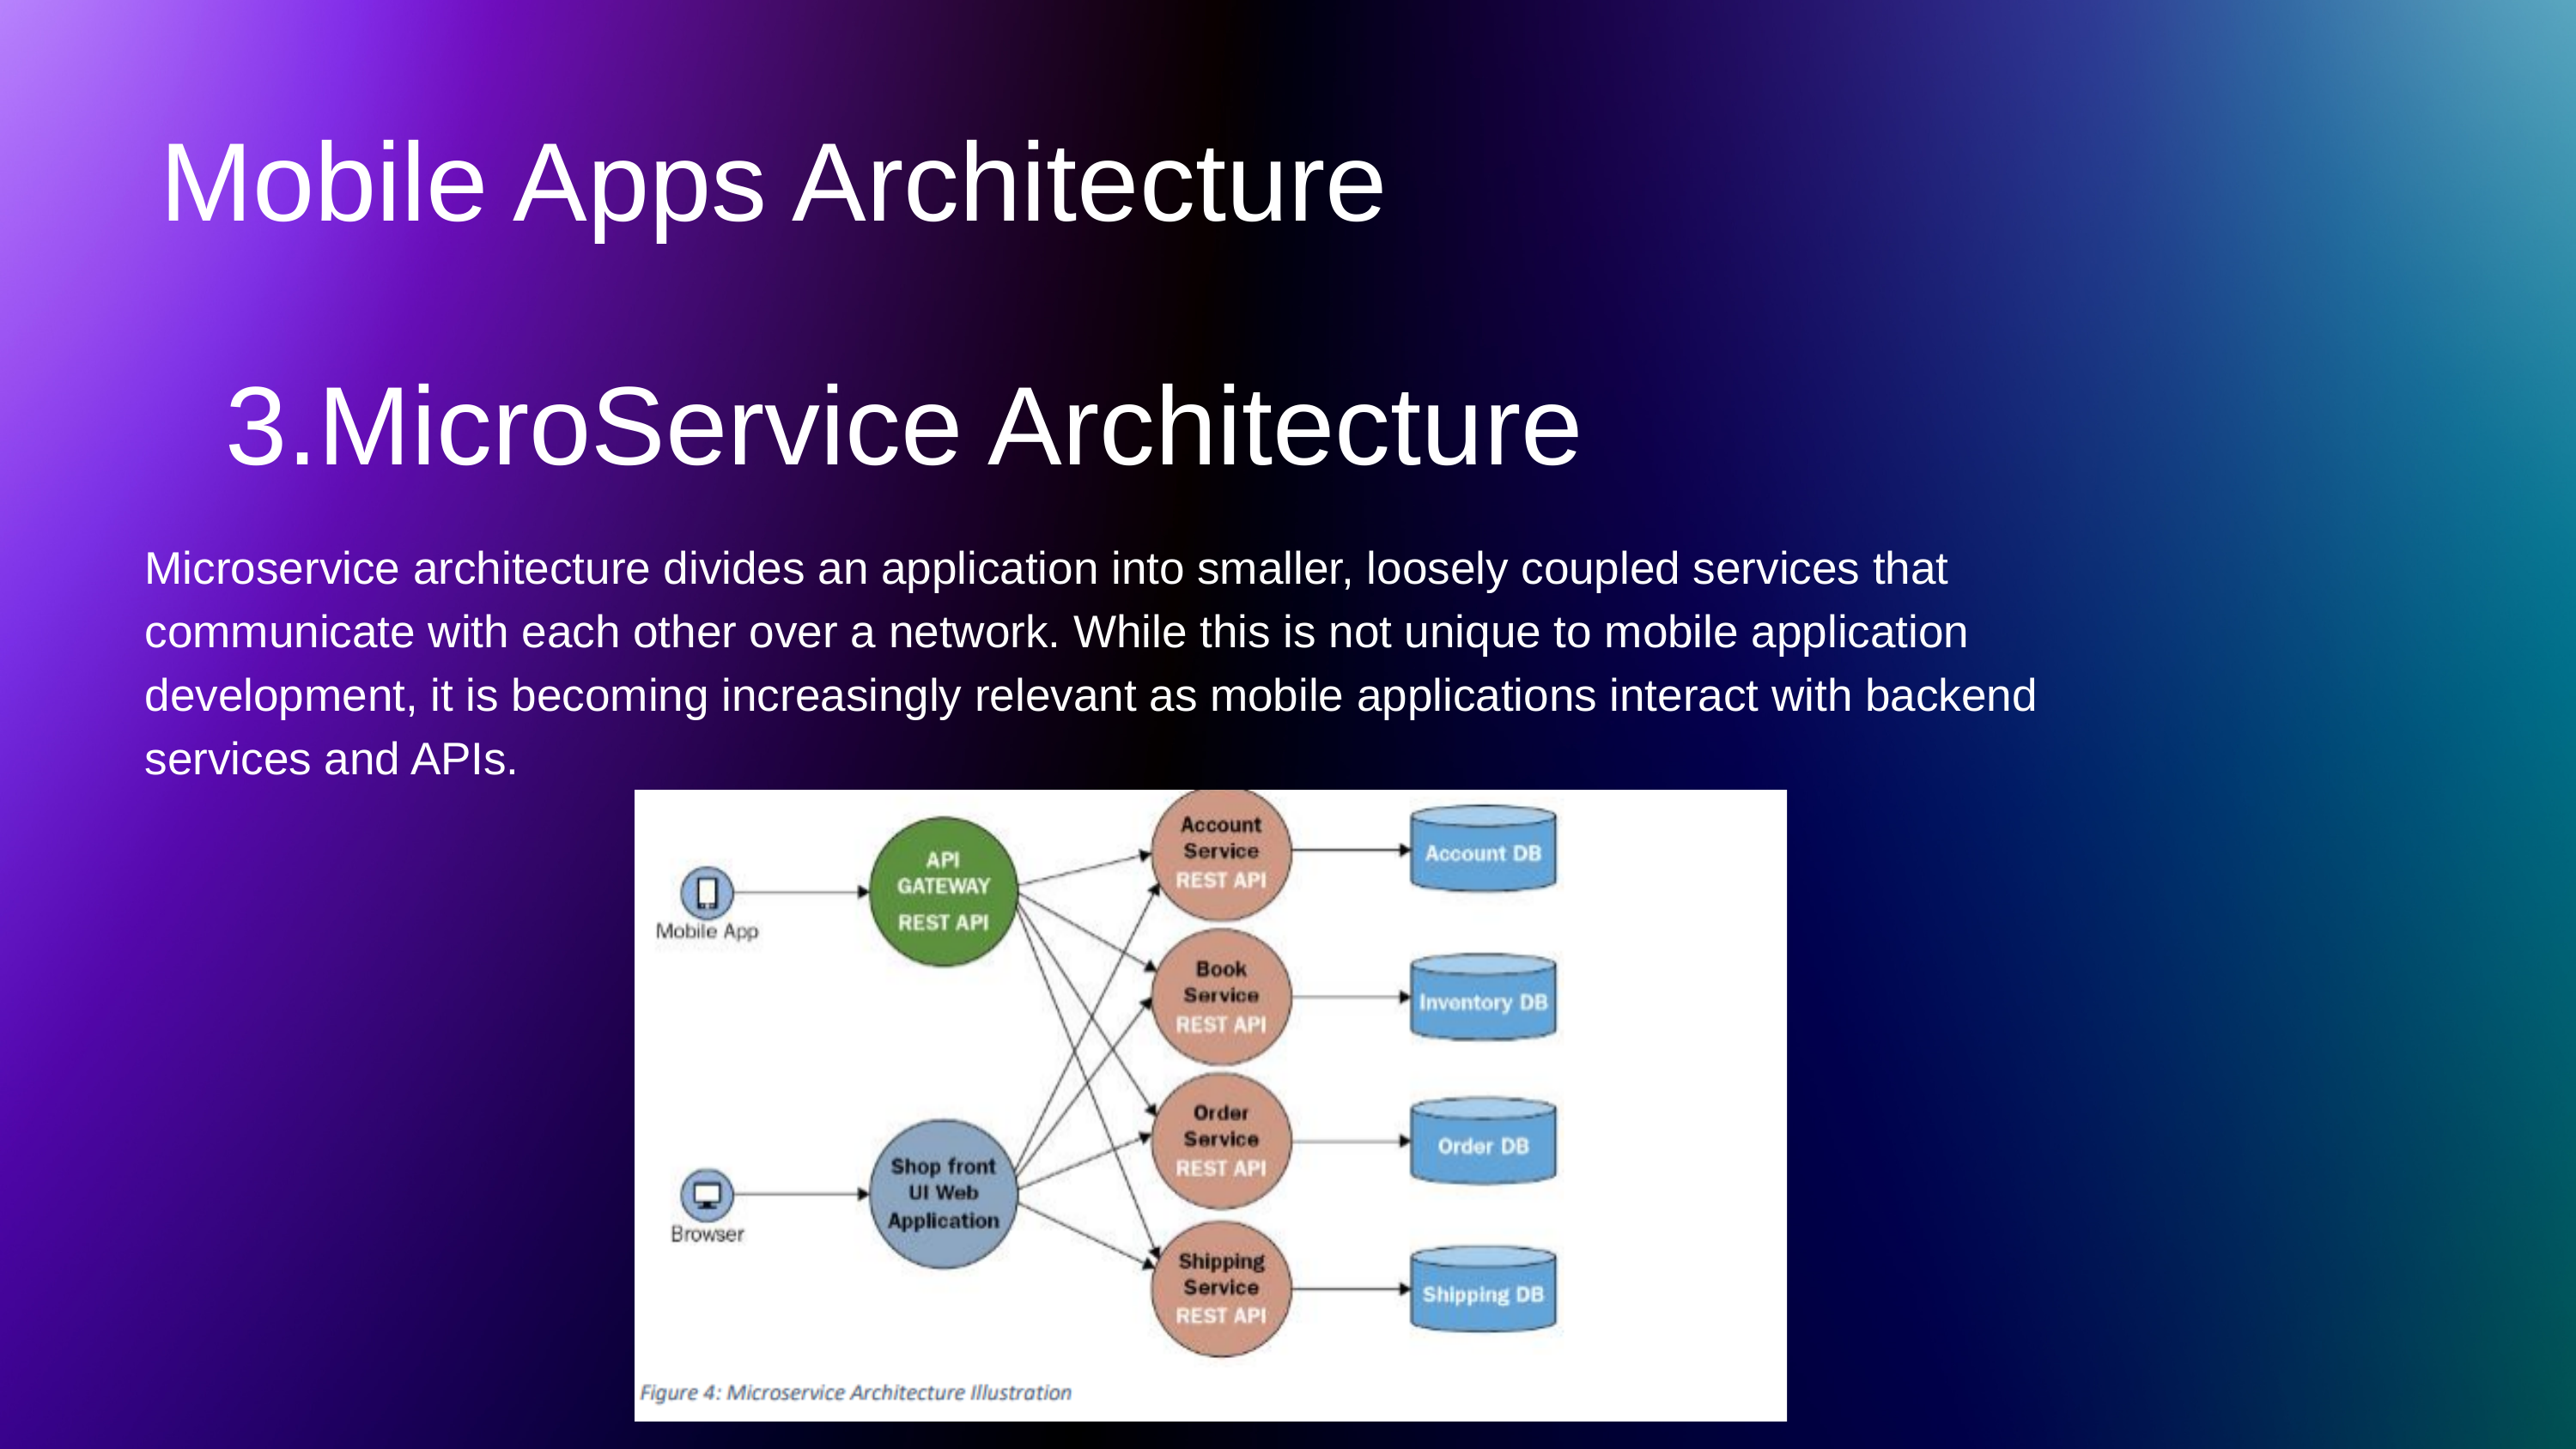

Mobile Apps Architecture
3.MicroService Architecture
Microservice architecture divides an application into smaller, loosely coupled services that communicate with each other over a network. While this is not unique to mobile application development, it is becoming increasingly relevant as mobile applications interact with backend services and APIs.